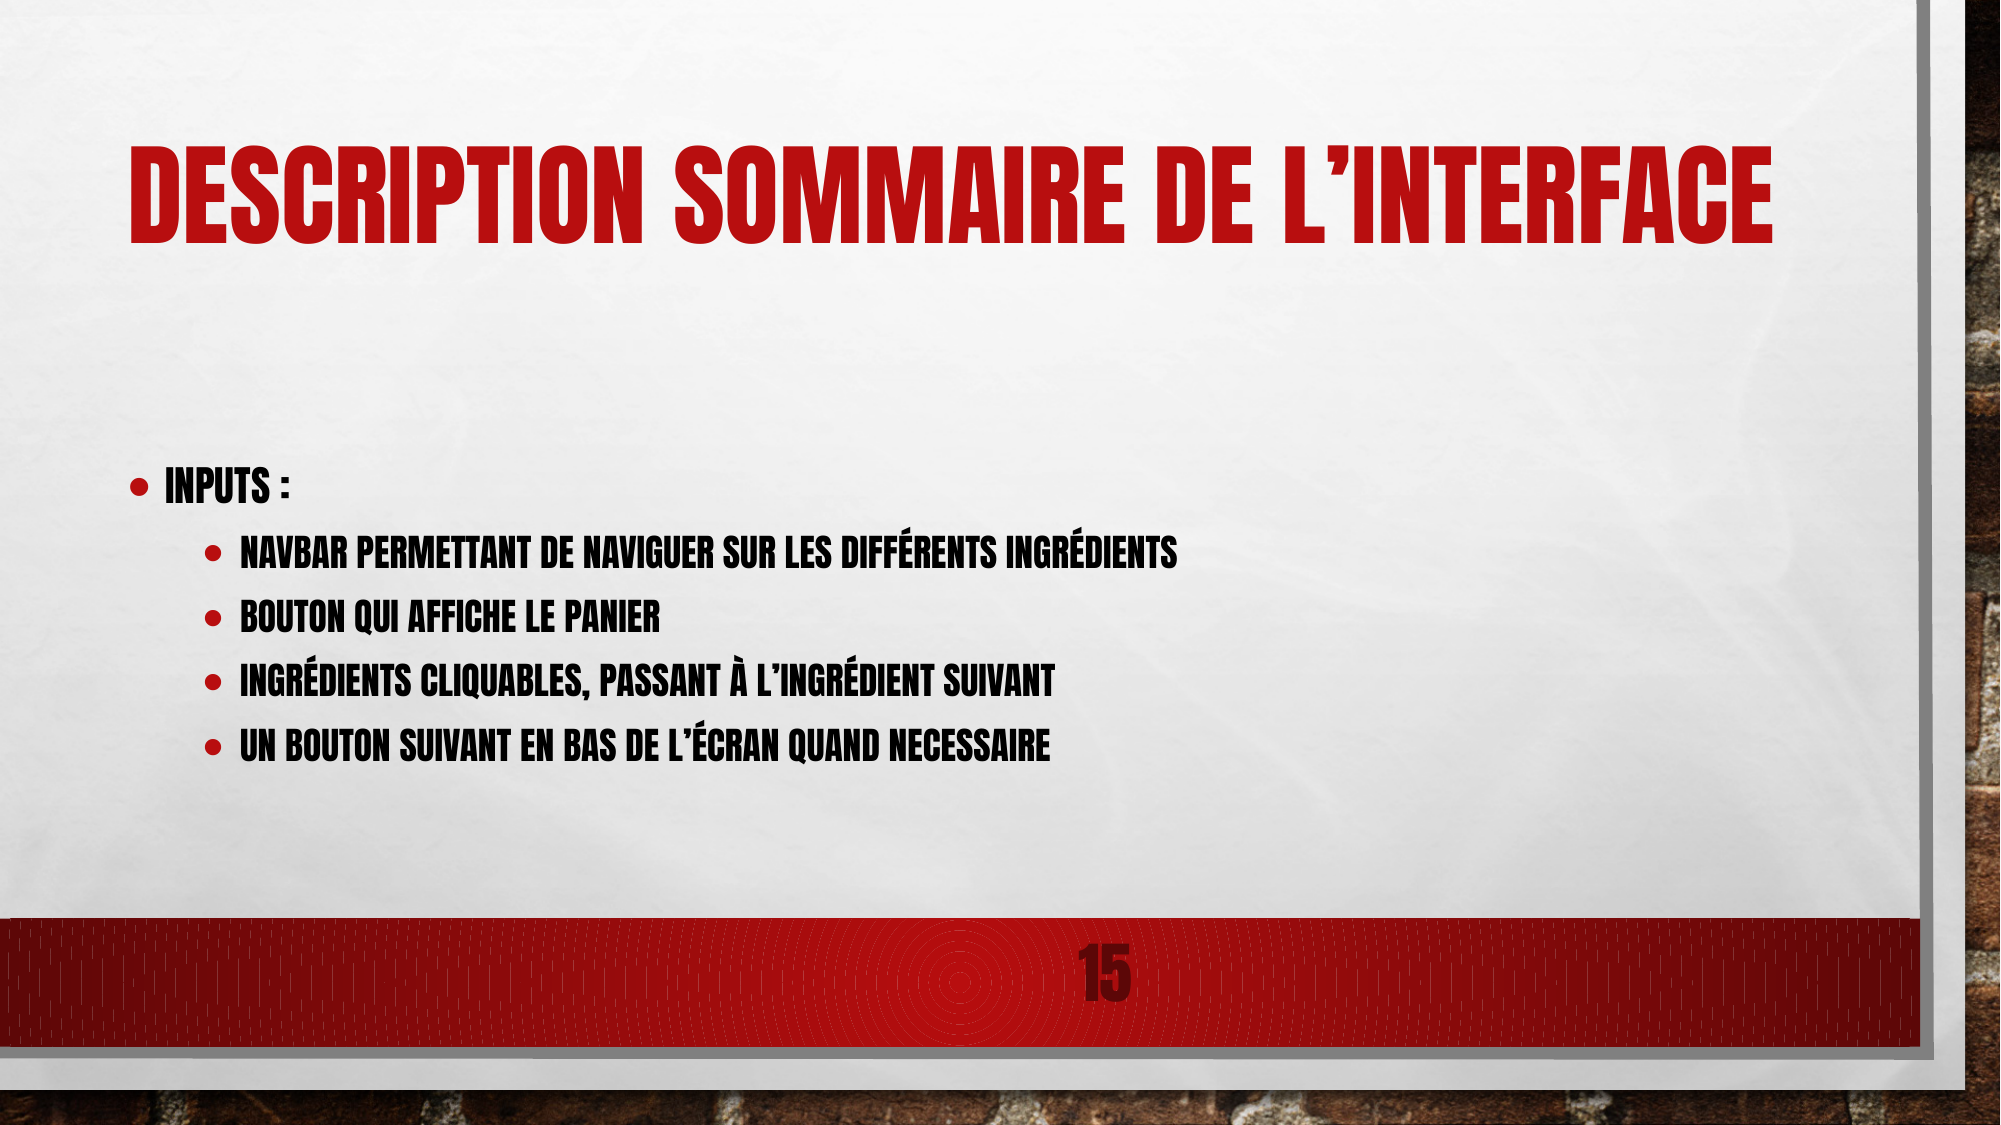

# Description sommaire de l’interface
Inputs :
Navbar permettant de naviguer sur les différents ingrédients
Bouton qui affiche le panier
Ingrédients cliquables, passant à l’ingrédient suivant
Un bouton suivant en bas de l’écran quand necessaire
15